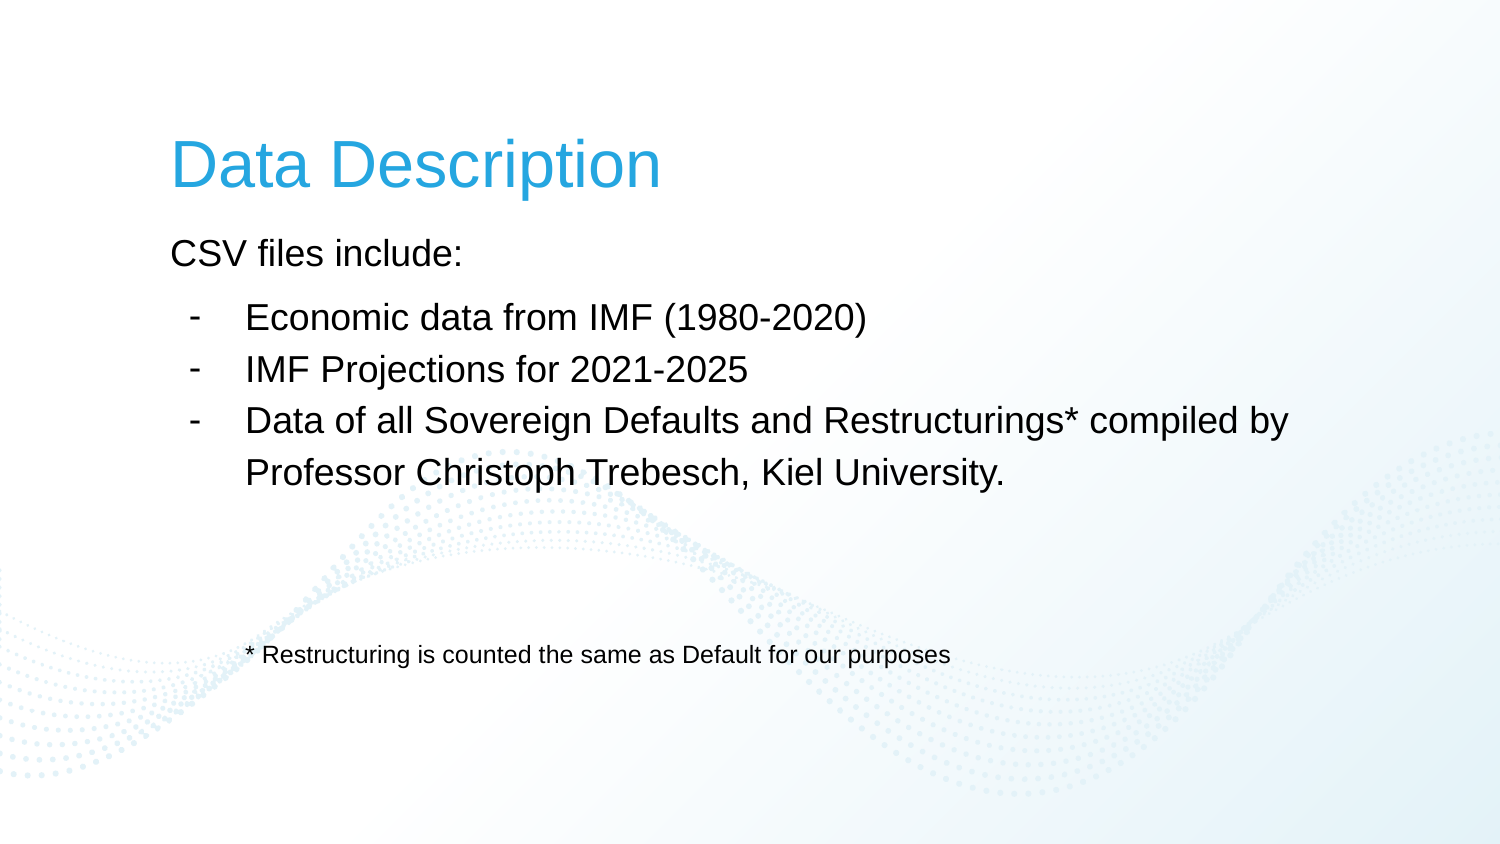

# Data Description
CSV files include:
Economic data from IMF (1980-2020)
IMF Projections for 2021-2025
Data of all Sovereign Defaults and Restructurings* compiled by Professor Christoph Trebesch, Kiel University.

* Restructuring is counted the same as Default for our purposes